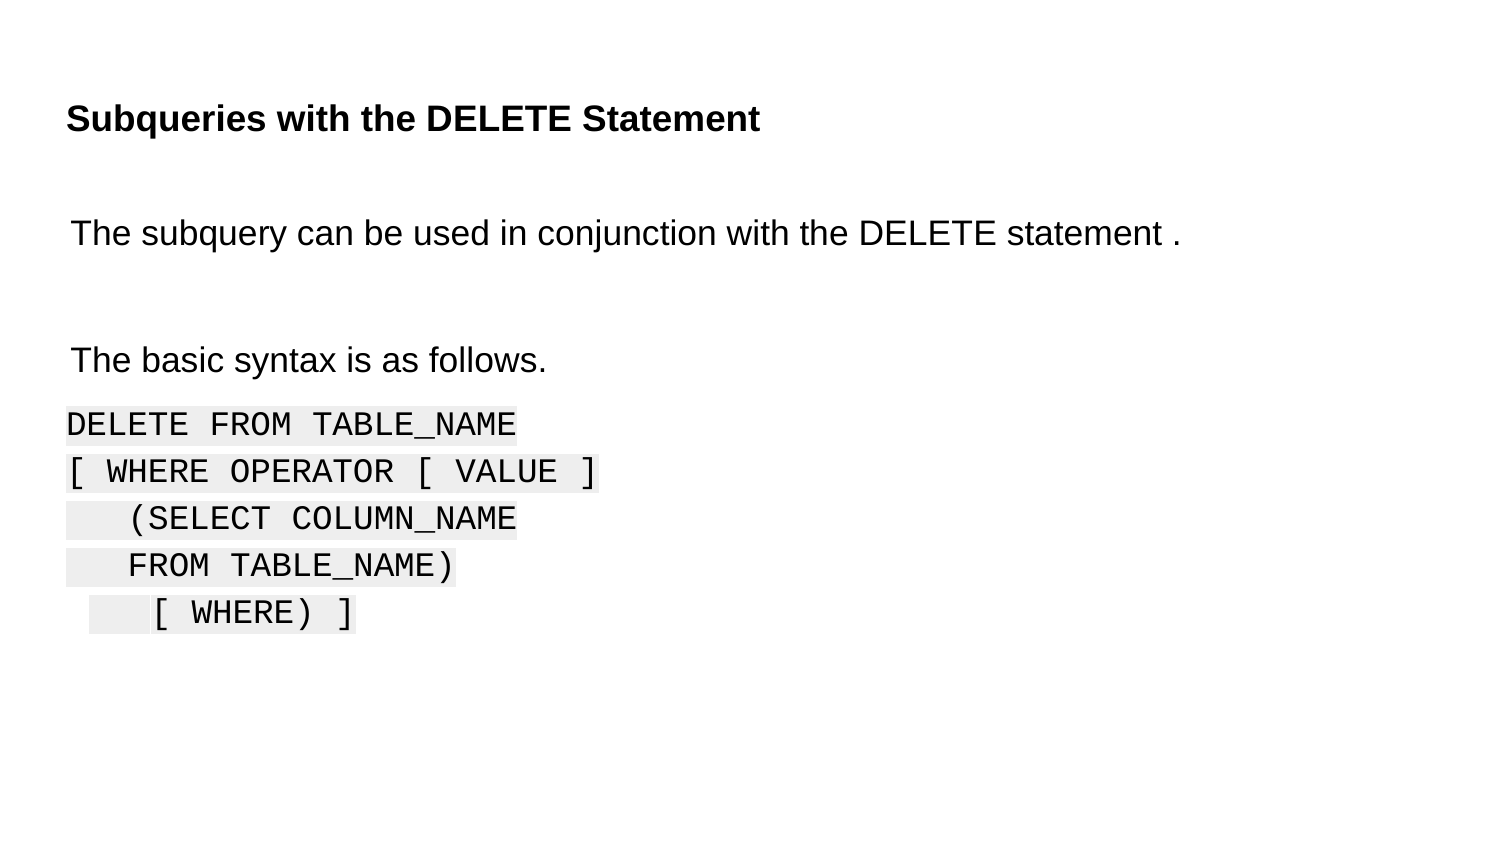

# Subqueries with the DELETE Statement

The subquery can be used in conjunction with the DELETE statement .

The basic syntax is as follows.
DELETE FROM TABLE_NAME
[ WHERE OPERATOR [ VALUE ]
   (SELECT COLUMN_NAME
   FROM TABLE_NAME)
   [ WHERE) ]